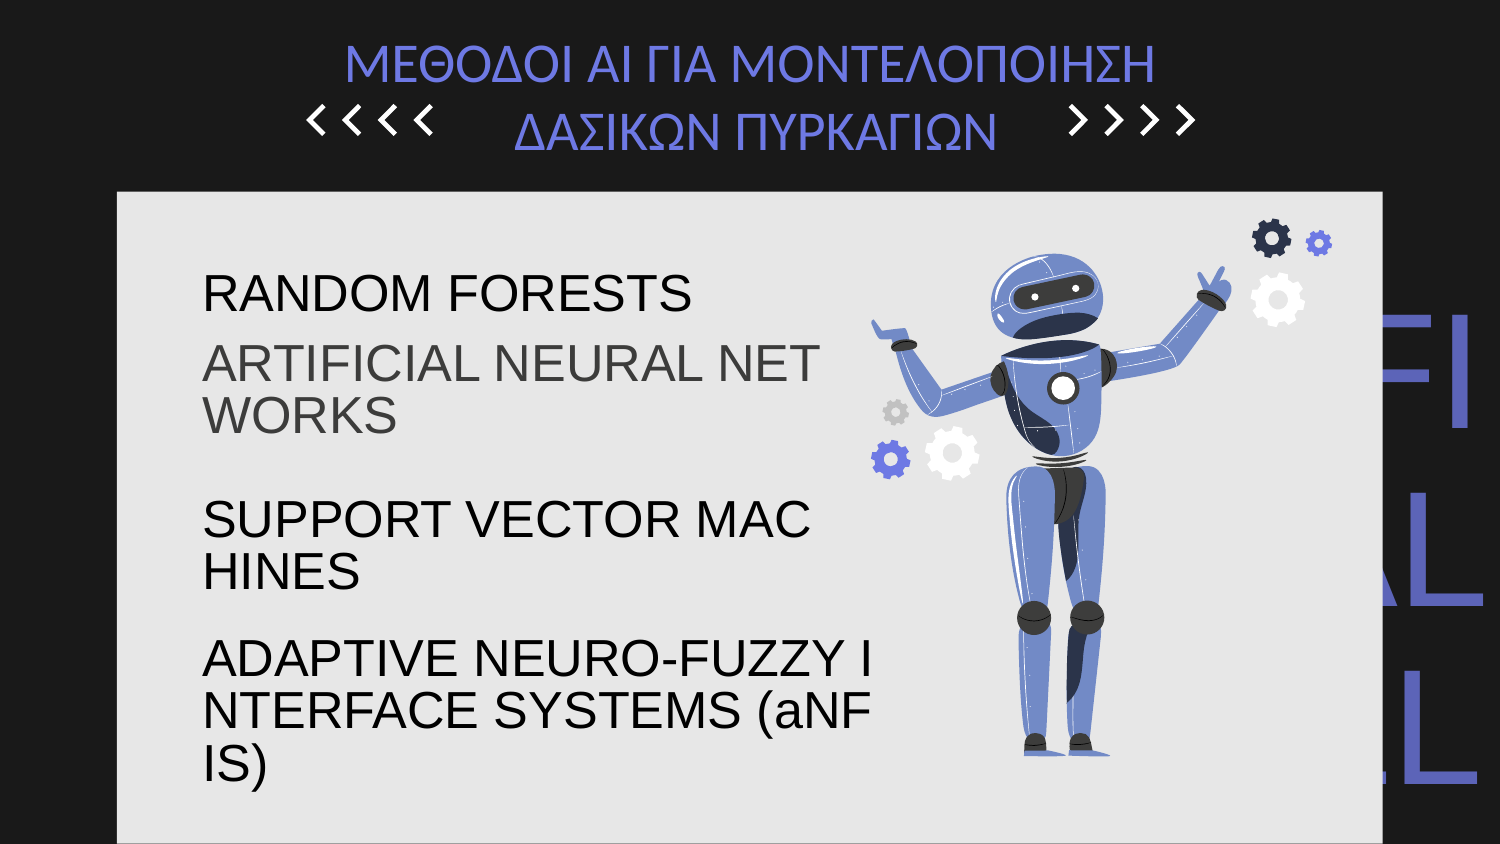

# ΜΕΘΟΔΟΙ AI ΓΙΑ ΜΟΝΤΕΛΟΠΟΙΗΣΗ ΔΑΣΙΚΩΝ ΠΥΡΚΑΓΙΩΝ

RANDOM FORESTS

ARTIFICIAL NEURAL NETWORKS

SUPPORT VECTOR MACHINES
ADAPTIVE NEURO-FUZZY INTERFACE SYSTEMS (aNFIS)